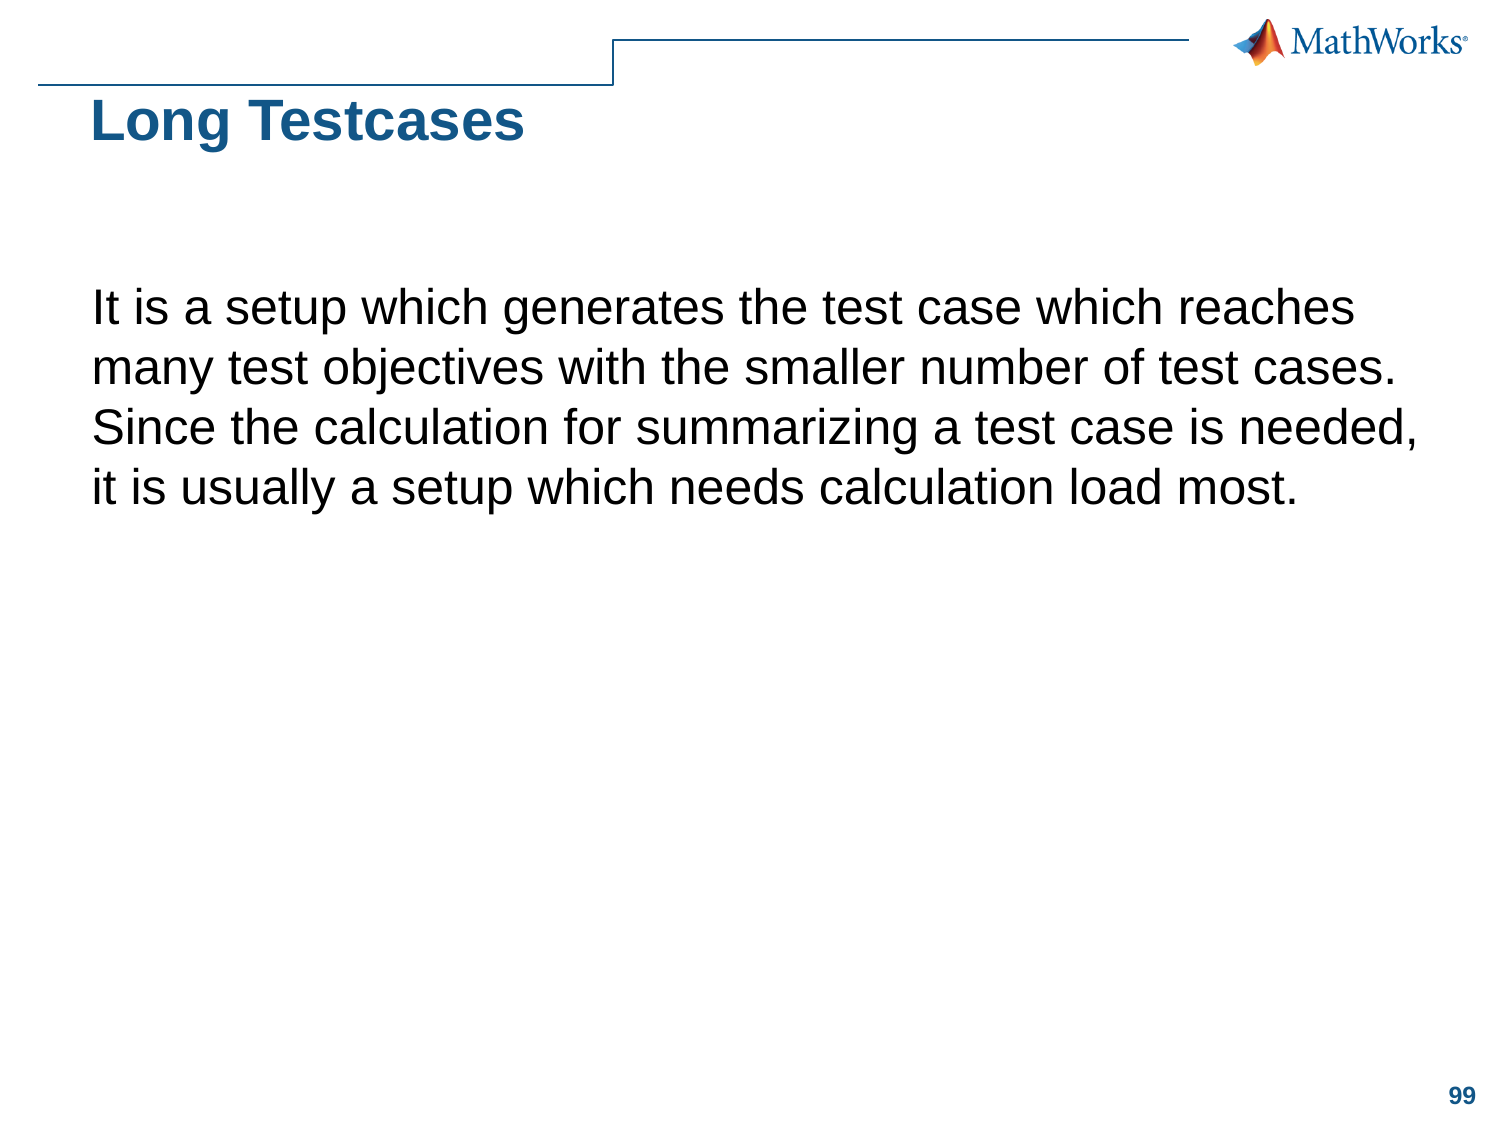

# Long Testcases
It is a setup which generates the test case which reaches many test objectives with the smaller number of test cases.
Since the calculation for summarizing a test case is needed, it is usually a setup which needs calculation load most.